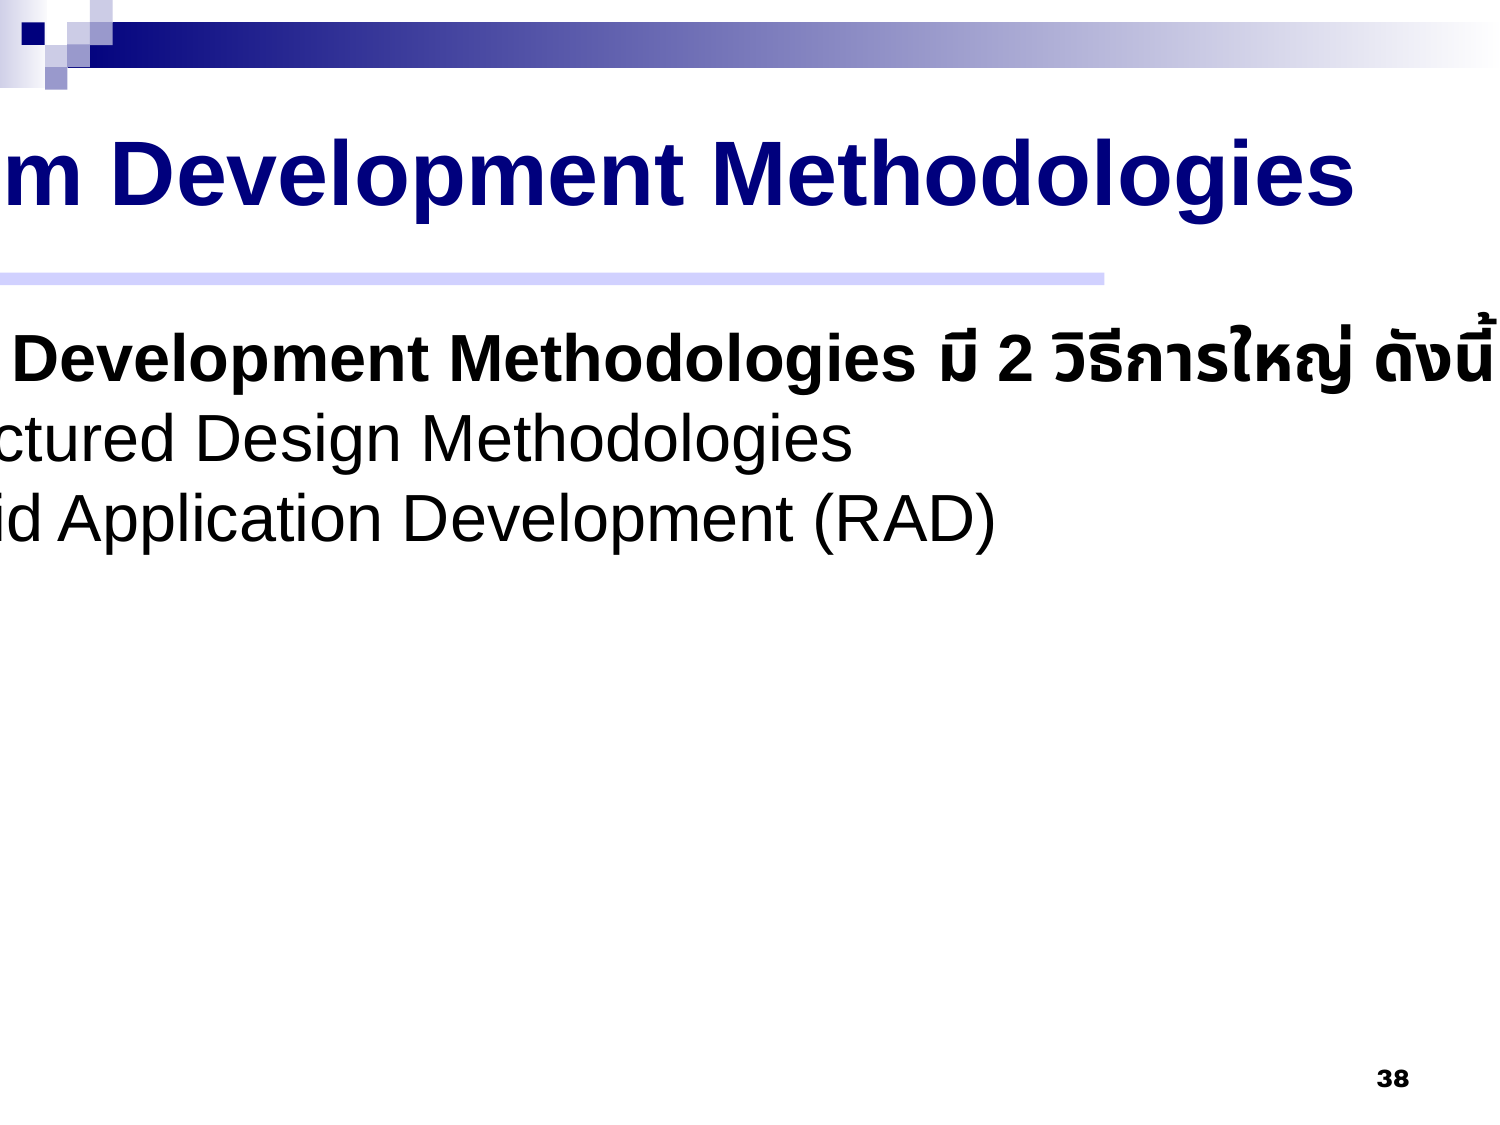

System Development Methodologies

System Development Methodologies มี 2 วิธีการใหญ่ ดังนี้
  Structured Design Methodologies
  Rapid Application Development (RAD)
38